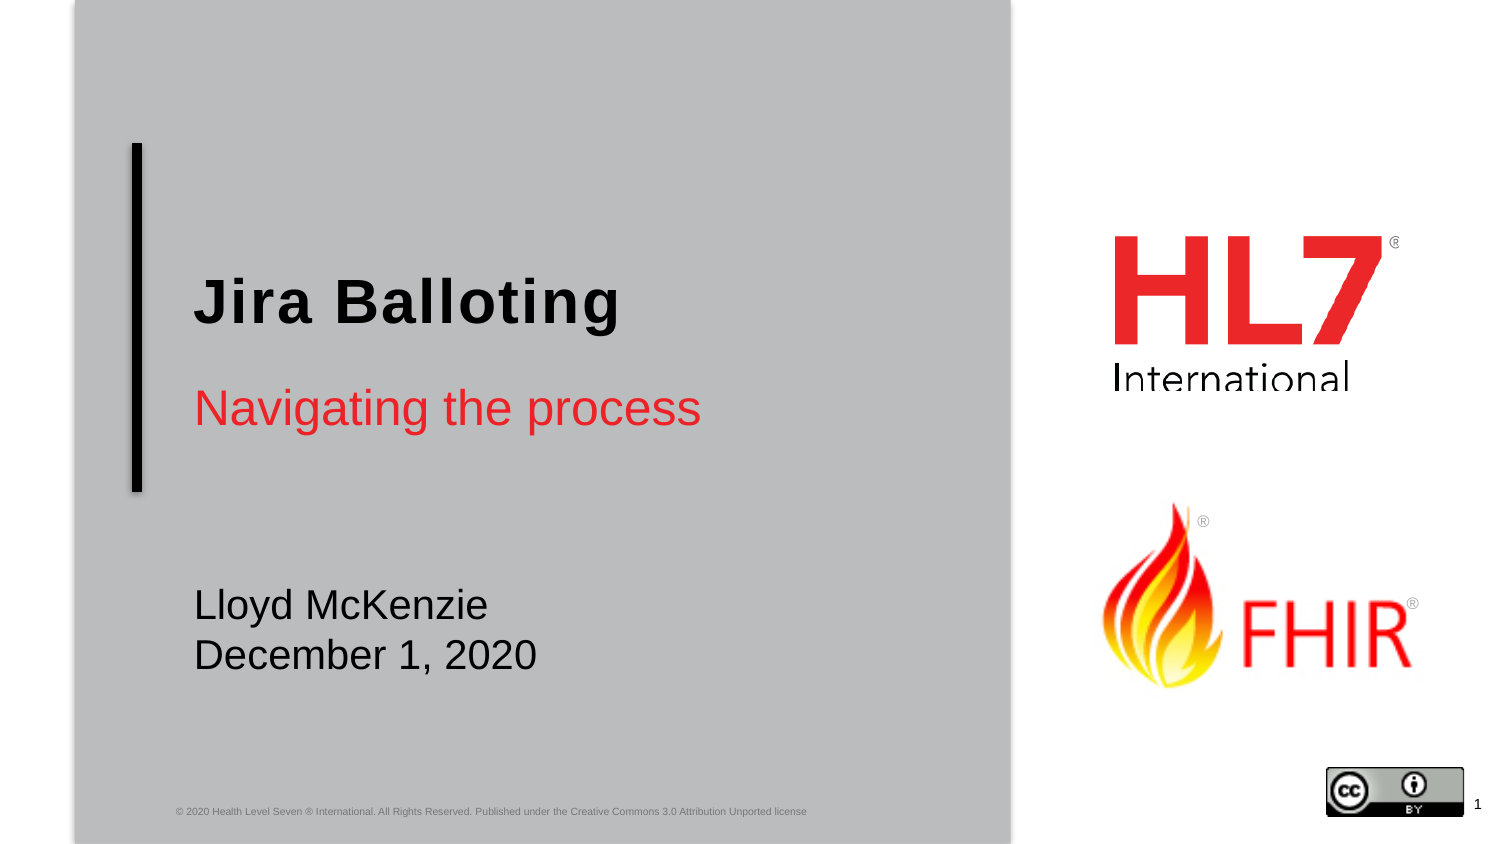

# Jira Balloting
Navigating the process
Lloyd McKenzie
December 1, 2020
1
© 2020 Health Level Seven ® International. All Rights Reserved. Published under the Creative Commons 3.0 Attribution Unported license